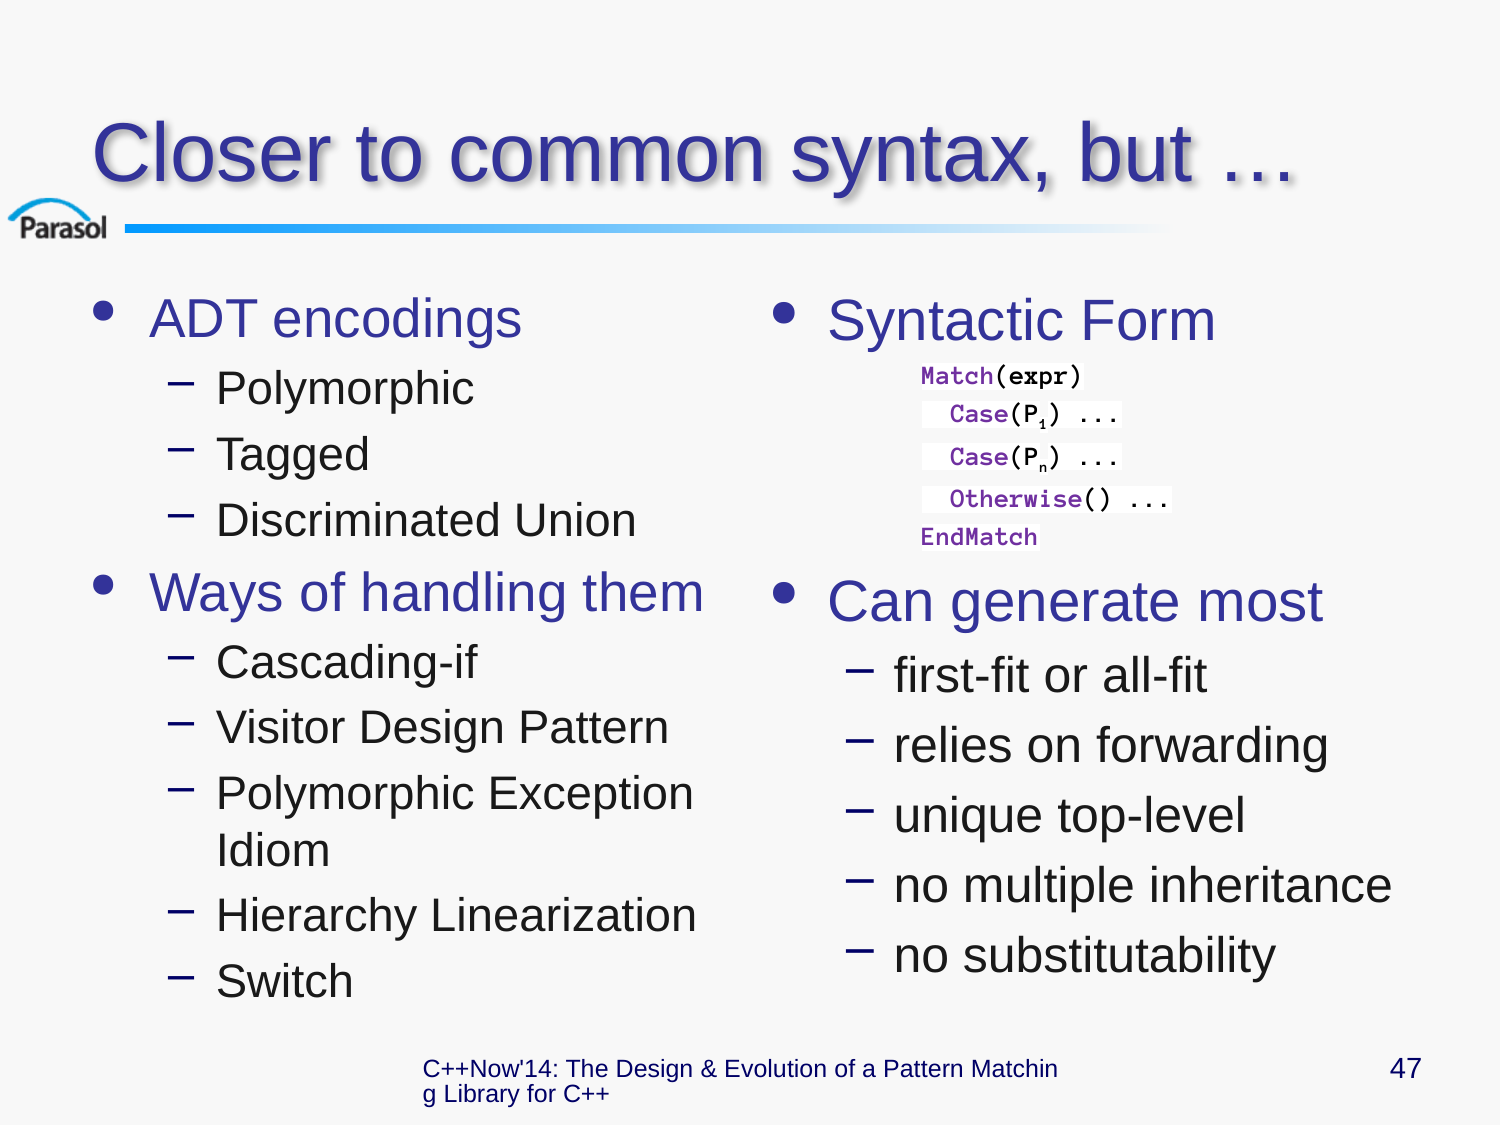

# Closer to common syntax, but …
ADT encodings
Polymorphic
Tagged
Discriminated Union
Ways of handling them
Cascading-if
Visitor Design Pattern
Polymorphic Exception Idiom
Hierarchy Linearization
Switch

Syntactic Form
	Match(expr)
	  Case(P1) ...
	  Case(Pn) ...
	  Otherwise() ...
	EndMatch
Can generate most
first-fit or all-fit
relies on forwarding
unique top-level
no multiple inheritance
no substitutability

C++Now'14: The Design & Evolution of a Pattern Matching Library for C++
47